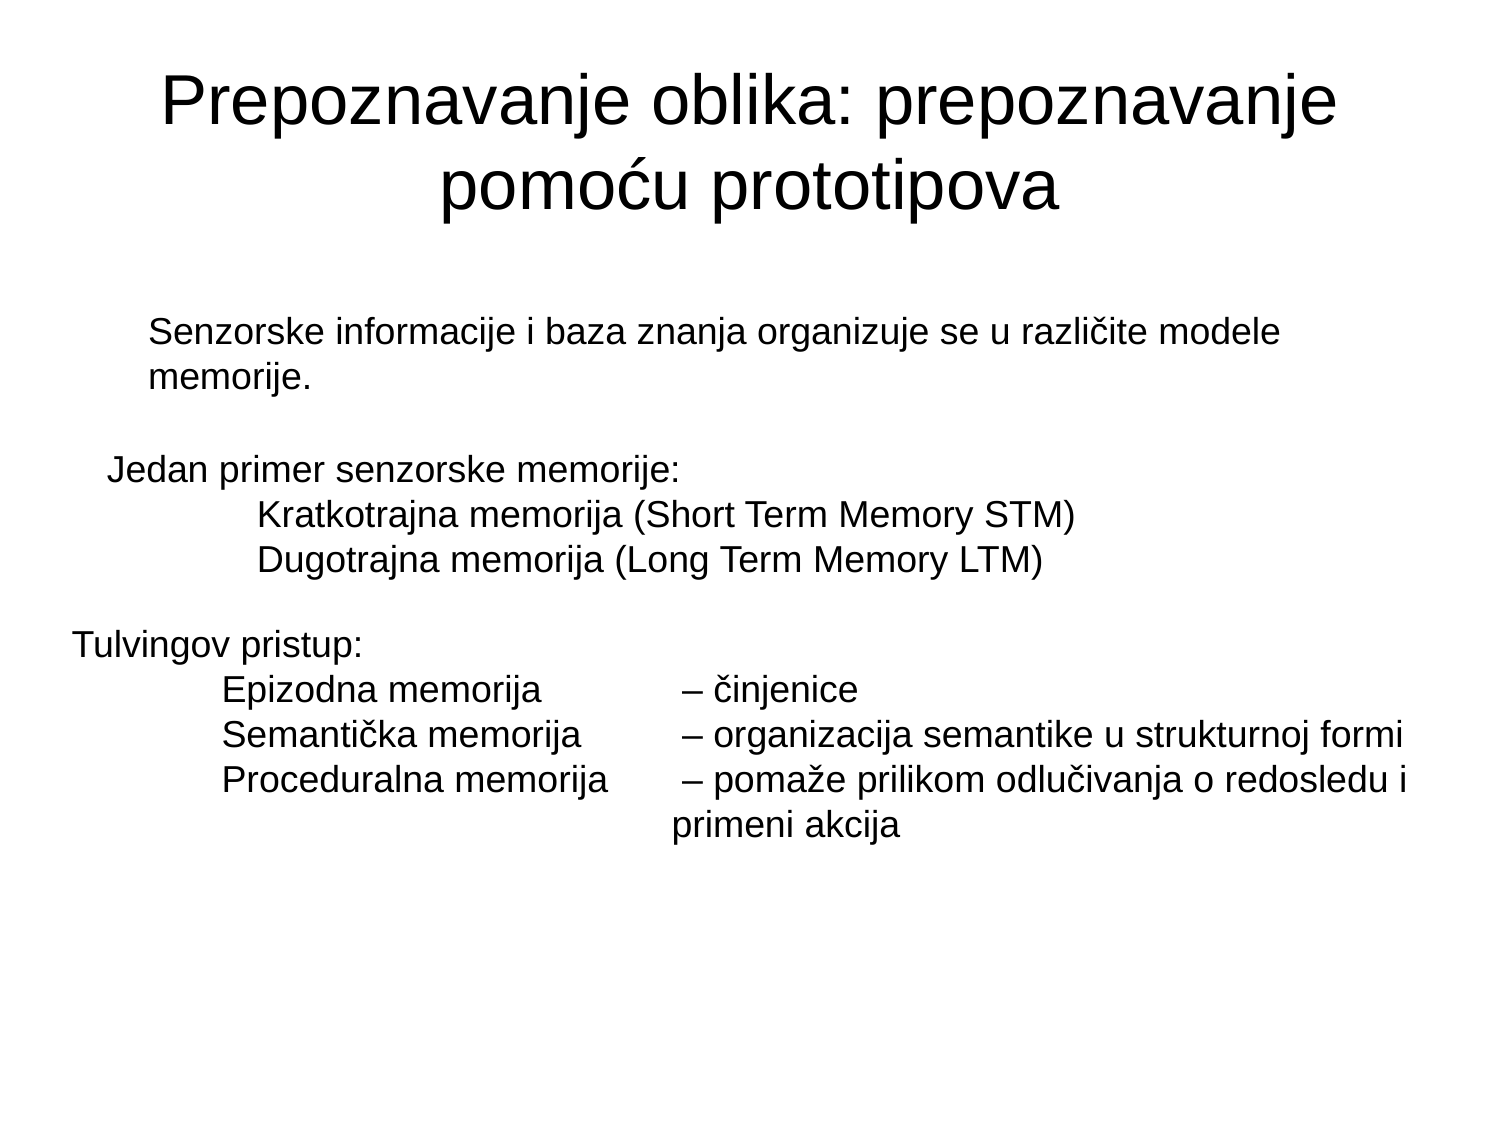

# Prepoznavanje oblika: prepoznavanje pomoću prototipova
Senzorske informacije i baza znanja organizuje se u različite modele
memorije.
Jedan primer senzorske memorije:
	Kratkotrajna memorija (Short Term Memory STM)
	Dugotrajna memorija (Long Term Memory LTM)
Tulvingov pristup:
	Epizodna memorija 	 – činjenice
	Semantička memorija	 – organizacija semantike u strukturnoj formi
 	Proceduralna memorija 	 – pomaže prilikom odlučivanja o redosledu i
				primeni akcija